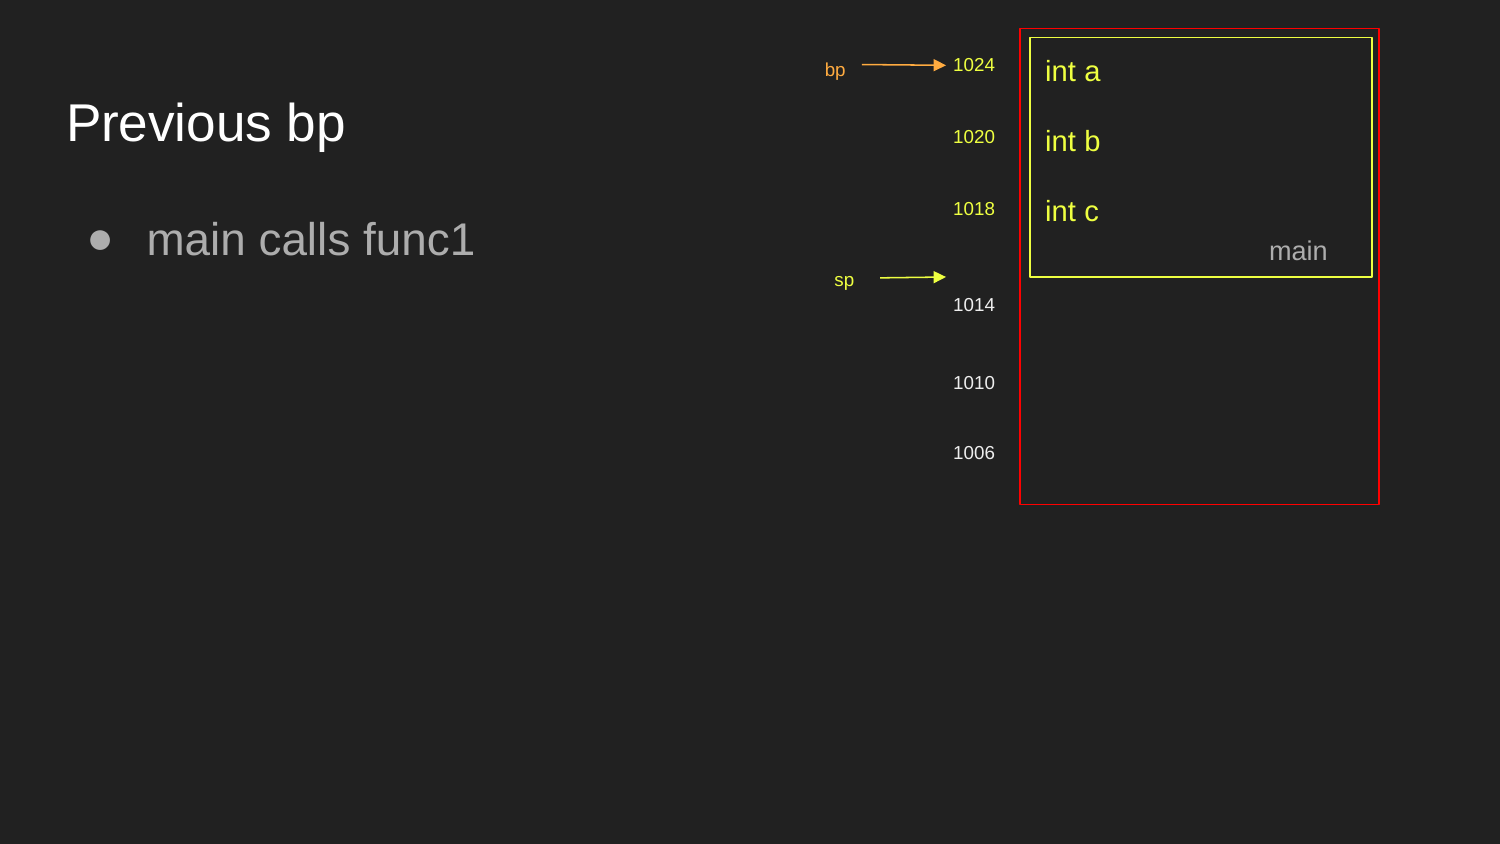

1024
int a

int b

int c
bp
# Previous bp
1020
1018
main calls func1
main
sp
1014
1010
1006